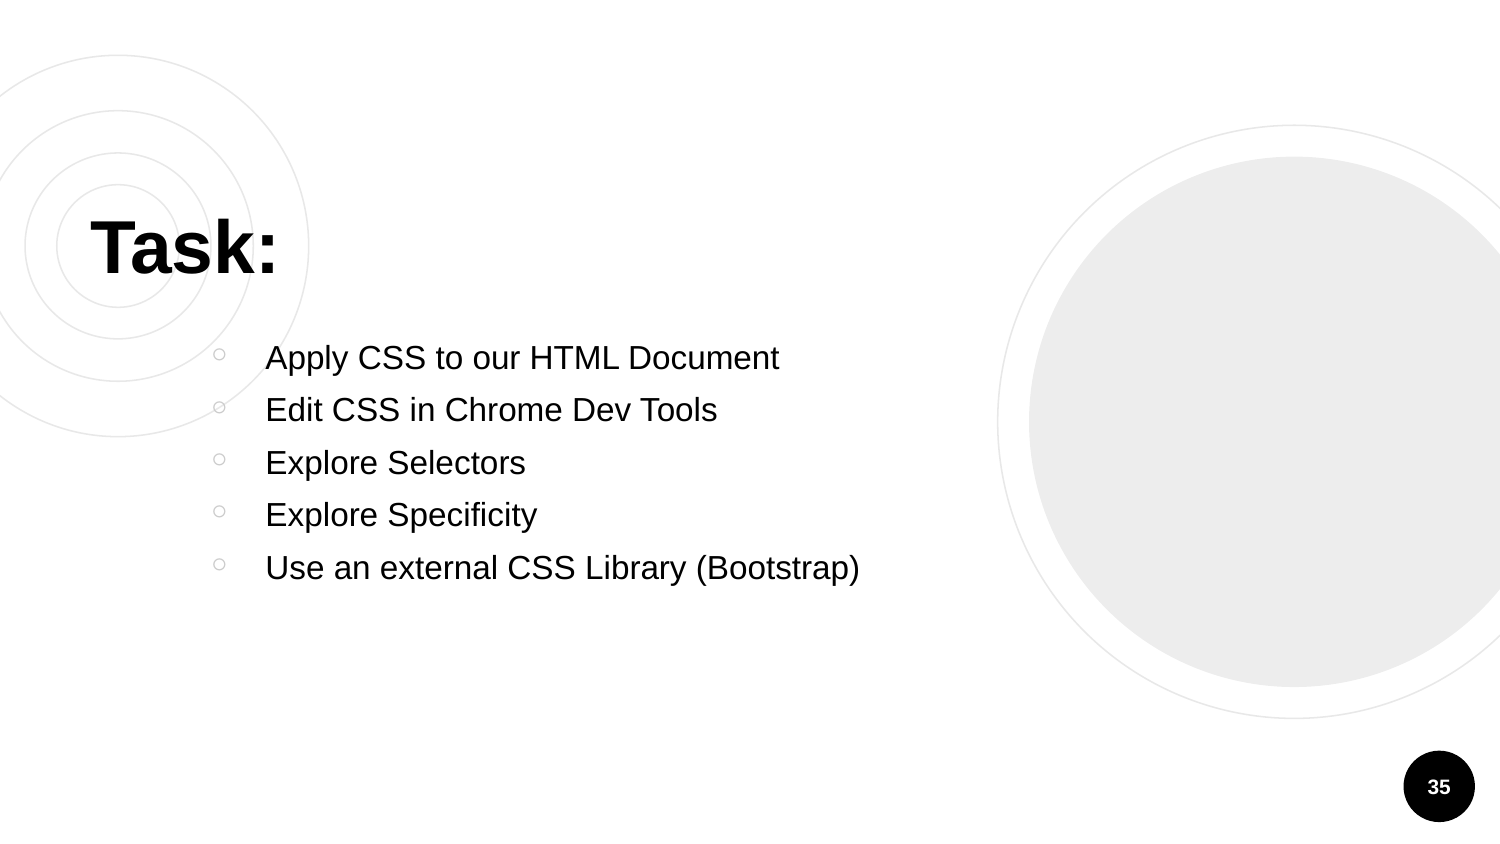

# Task:
Apply CSS to our HTML Document
Edit CSS in Chrome Dev Tools
Explore Selectors
Explore Specificity
Use an external CSS Library (Bootstrap)

35